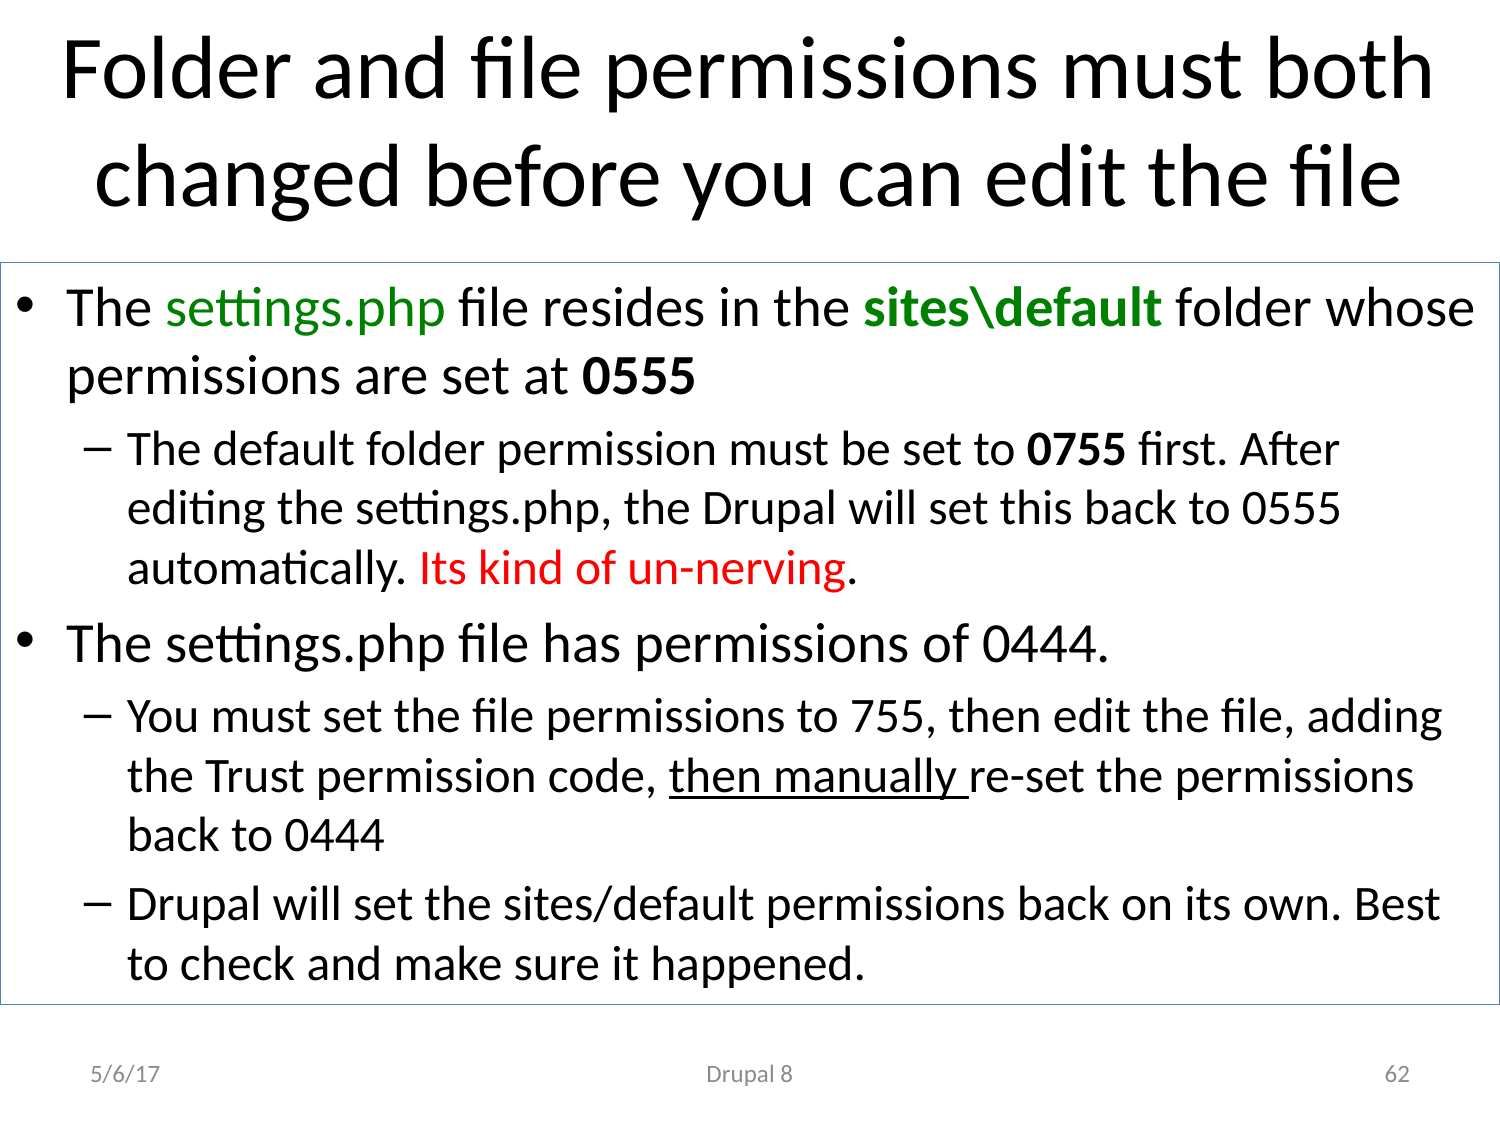

# Folder and file permissions must both changed before you can edit the file
The settings.php file resides in the sites\default folder whose permissions are set at 0555
The default folder permission must be set to 0755 first. After editing the settings.php, the Drupal will set this back to 0555 automatically. Its kind of un-nerving.
The settings.php file has permissions of 0444.
You must set the file permissions to 755, then edit the file, adding the Trust permission code, then manually re-set the permissions back to 0444
Drupal will set the sites/default permissions back on its own. Best to check and make sure it happened.
5/6/17
Drupal 8
62